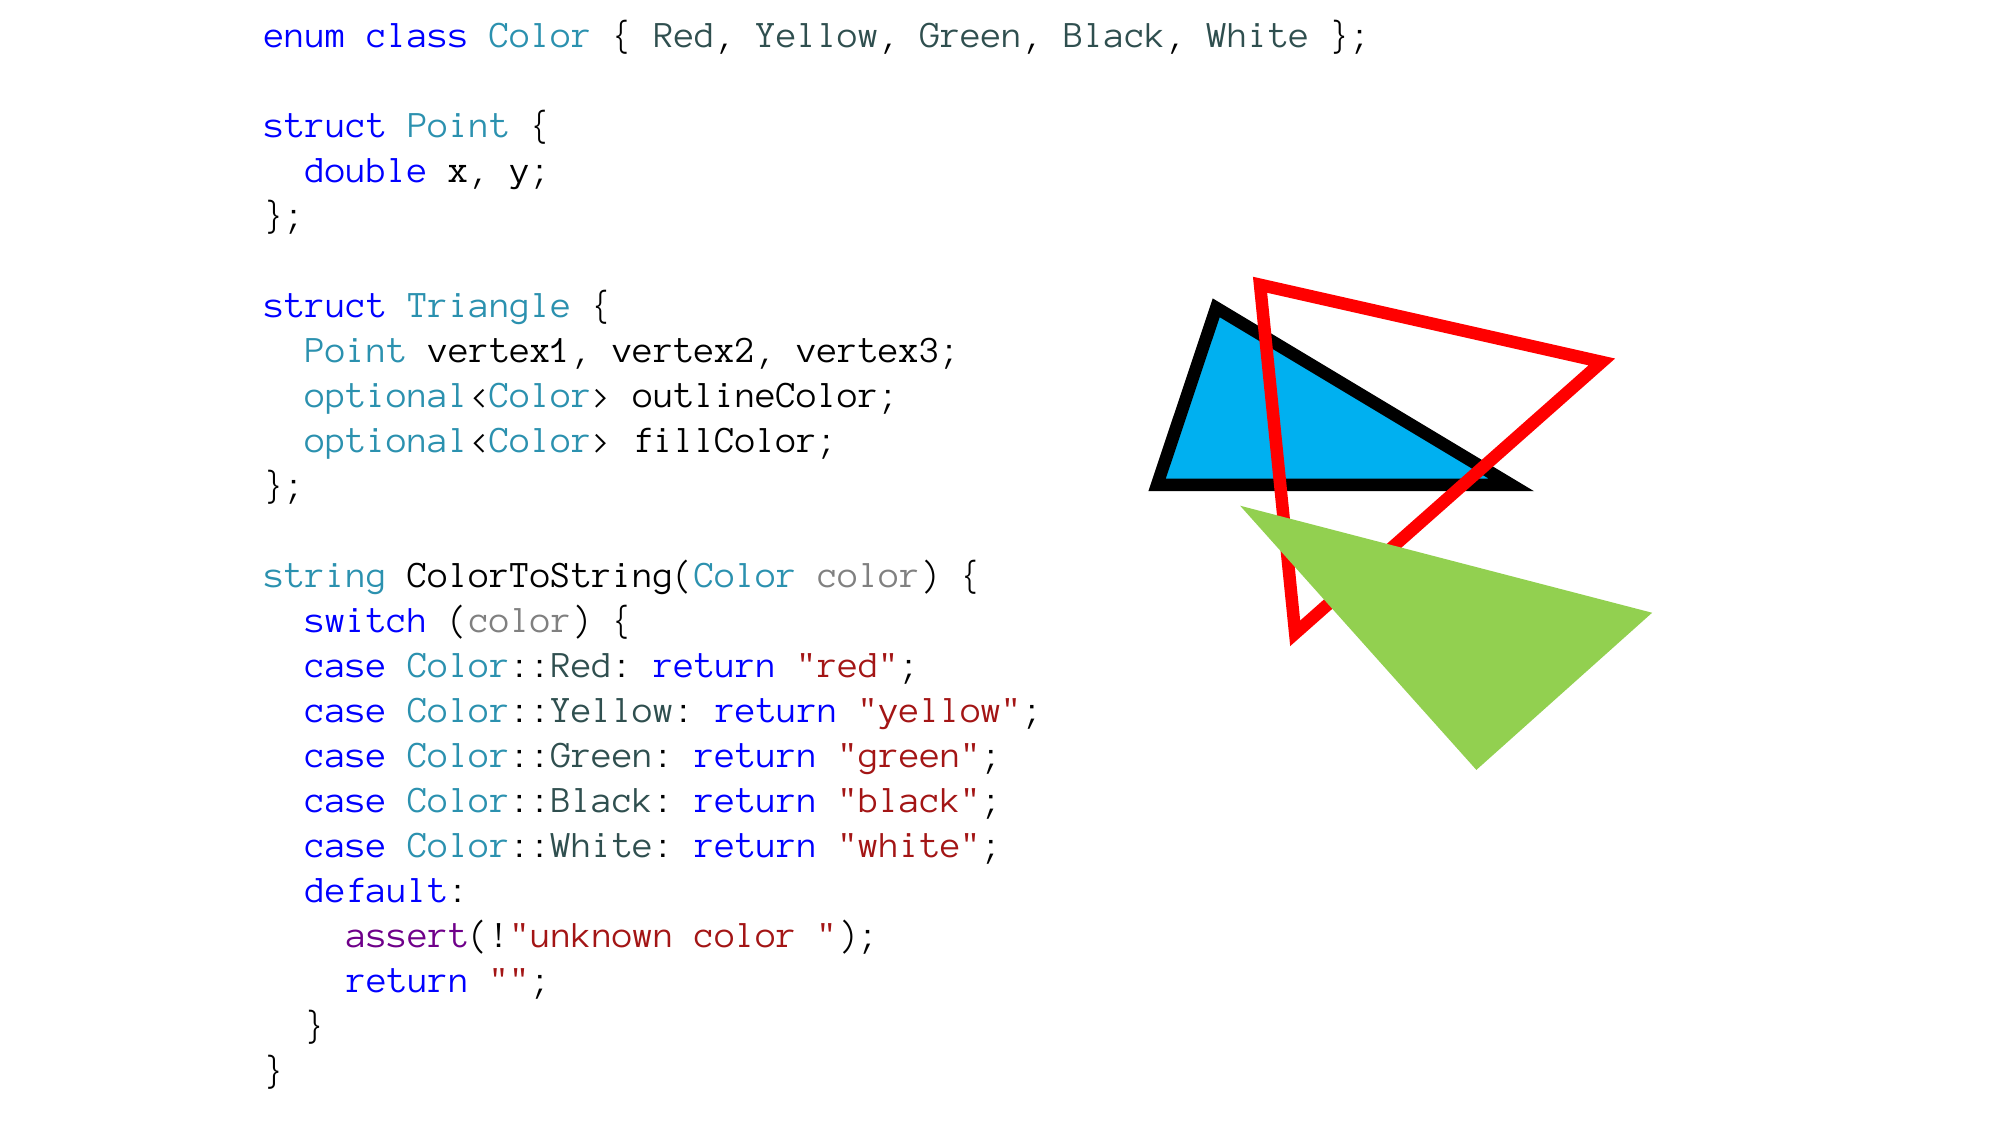

enum class Color { Red, Yellow, Green, Black, White };

struct Point {
  double x, y;
};

struct Triangle {
  Point vertex1, vertex2, vertex3;
  optional<Color> outlineColor;
  optional<Color> fillColor;
};

string ColorToString(Color color) {
  switch (color) {
  case Color::Red: return "red";
  case Color::Yellow: return "yellow";
  case Color::Green: return "green";
  case Color::Black: return "black";
  case Color::White: return "white";
  default:
    assert(!"unknown color ");
    return "";
  }
}